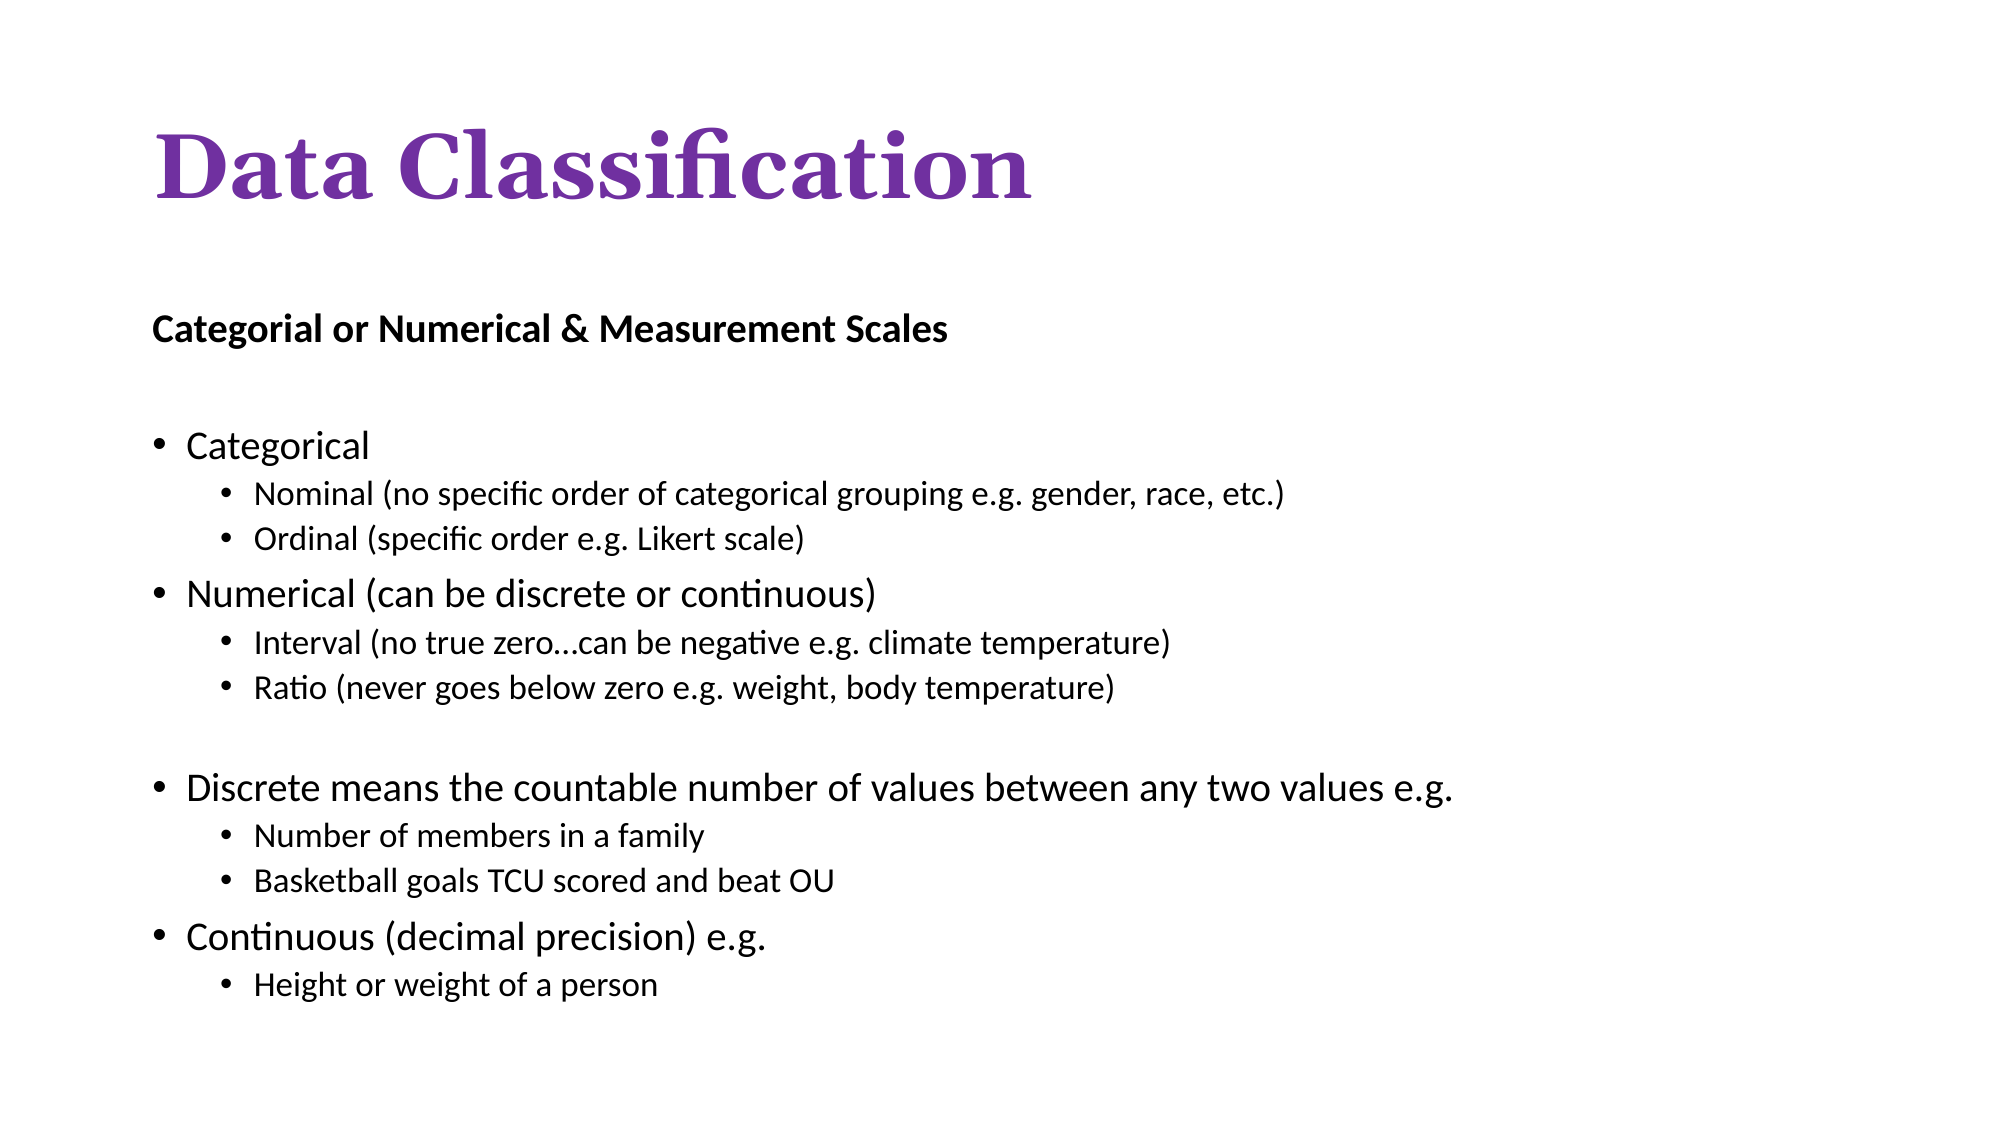

# Data Classification
Categorial or Numerical & Measurement Scales

Categorical
Nominal (no specific order of categorical grouping e.g. gender, race, etc.)
Ordinal (specific order e.g. Likert scale)
Numerical (can be discrete or continuous)
Interval (no true zero…can be negative e.g. climate temperature)
Ratio (never goes below zero e.g. weight, body temperature)

Discrete means the countable number of values between any two values e.g.
Number of members in a family
Basketball goals TCU scored and beat OU
Continuous (decimal precision) e.g.
Height or weight of a person